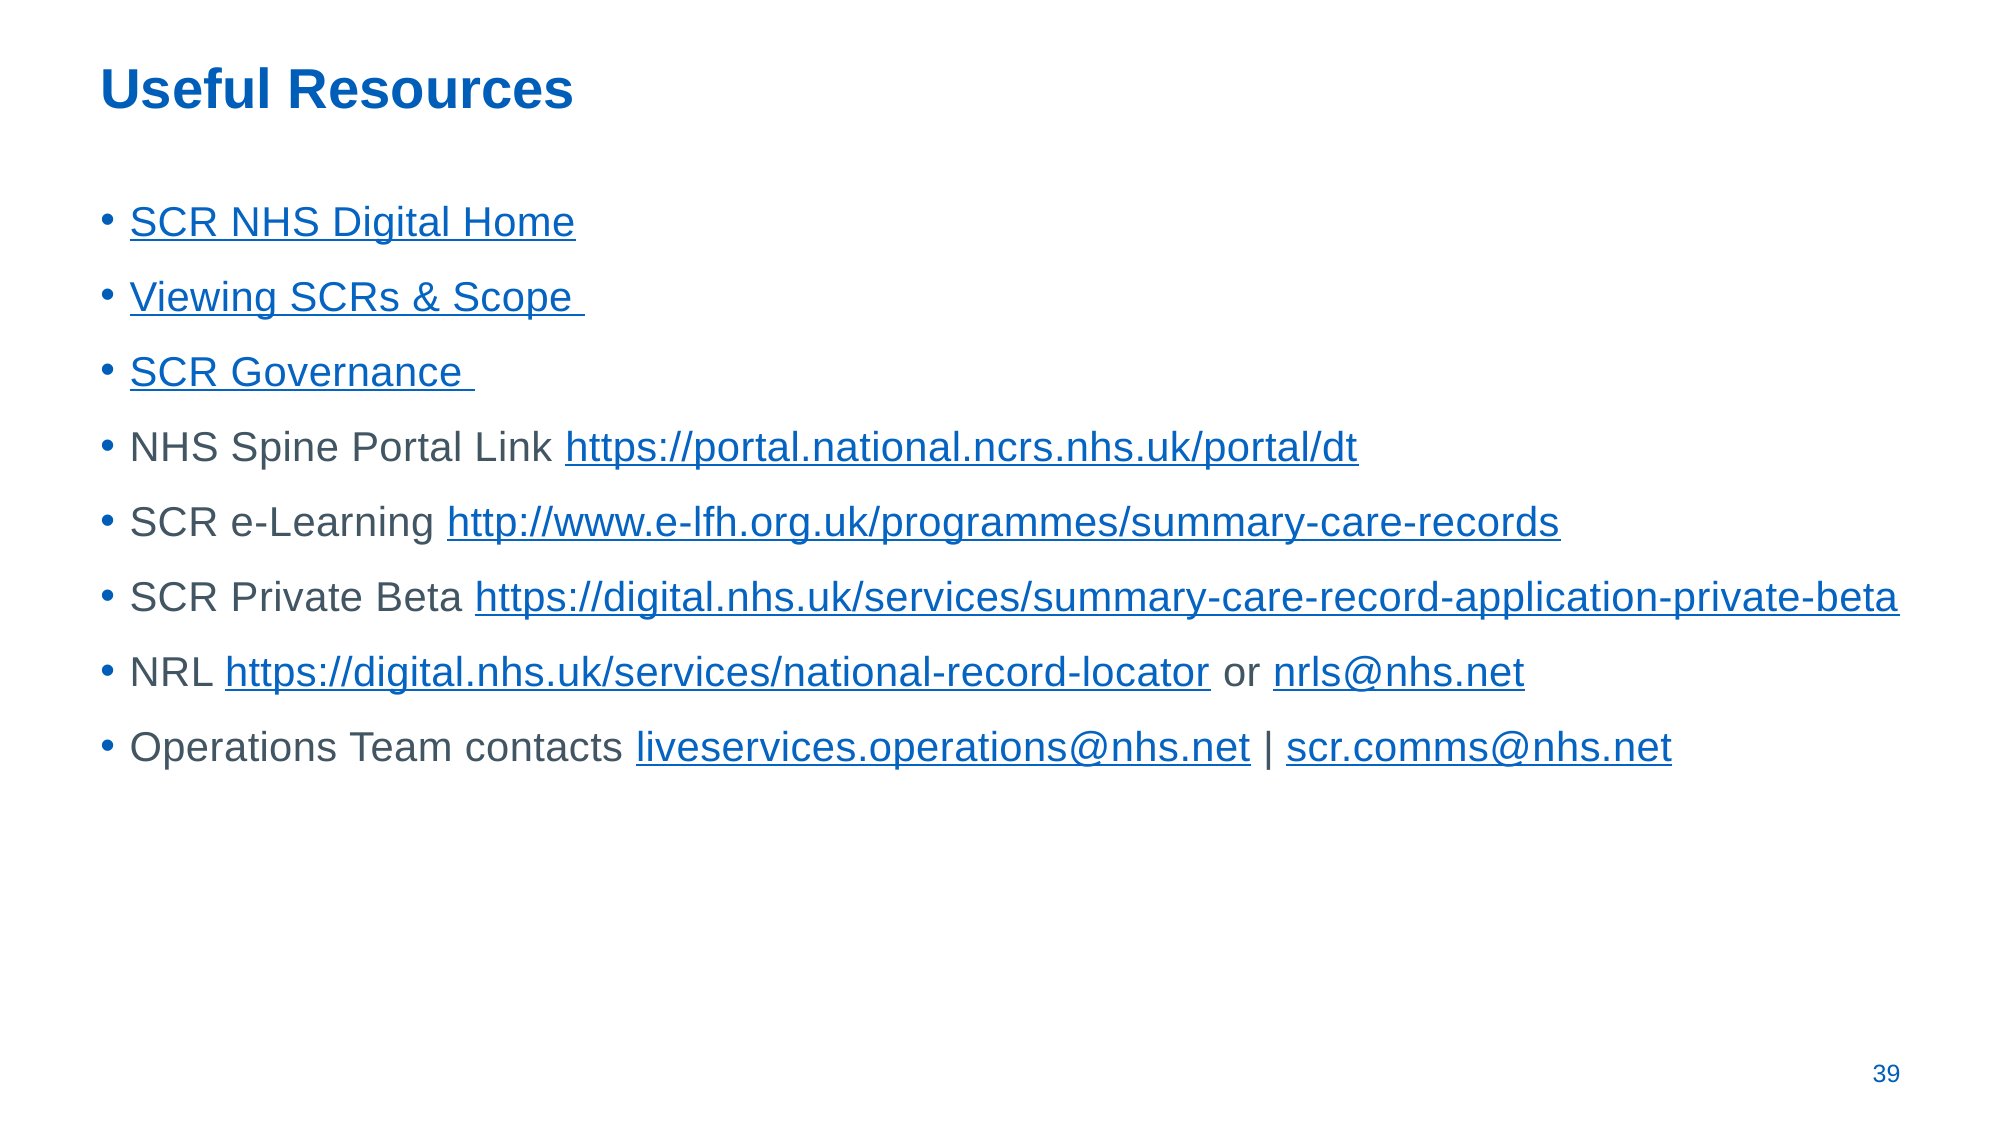

# Useful Resources
SCR NHS Digital Home
Viewing SCRs & Scope
SCR Governance
NHS Spine Portal Link https://portal.national.ncrs.nhs.uk/portal/dt
SCR e-Learning http://www.e-lfh.org.uk/programmes/summary-care-records
SCR Private Beta https://digital.nhs.uk/services/summary-care-record-application-private-beta
NRL https://digital.nhs.uk/services/national-record-locator or nrls@nhs.net
Operations Team contacts liveservices.operations@nhs.net | scr.comms@nhs.net

39